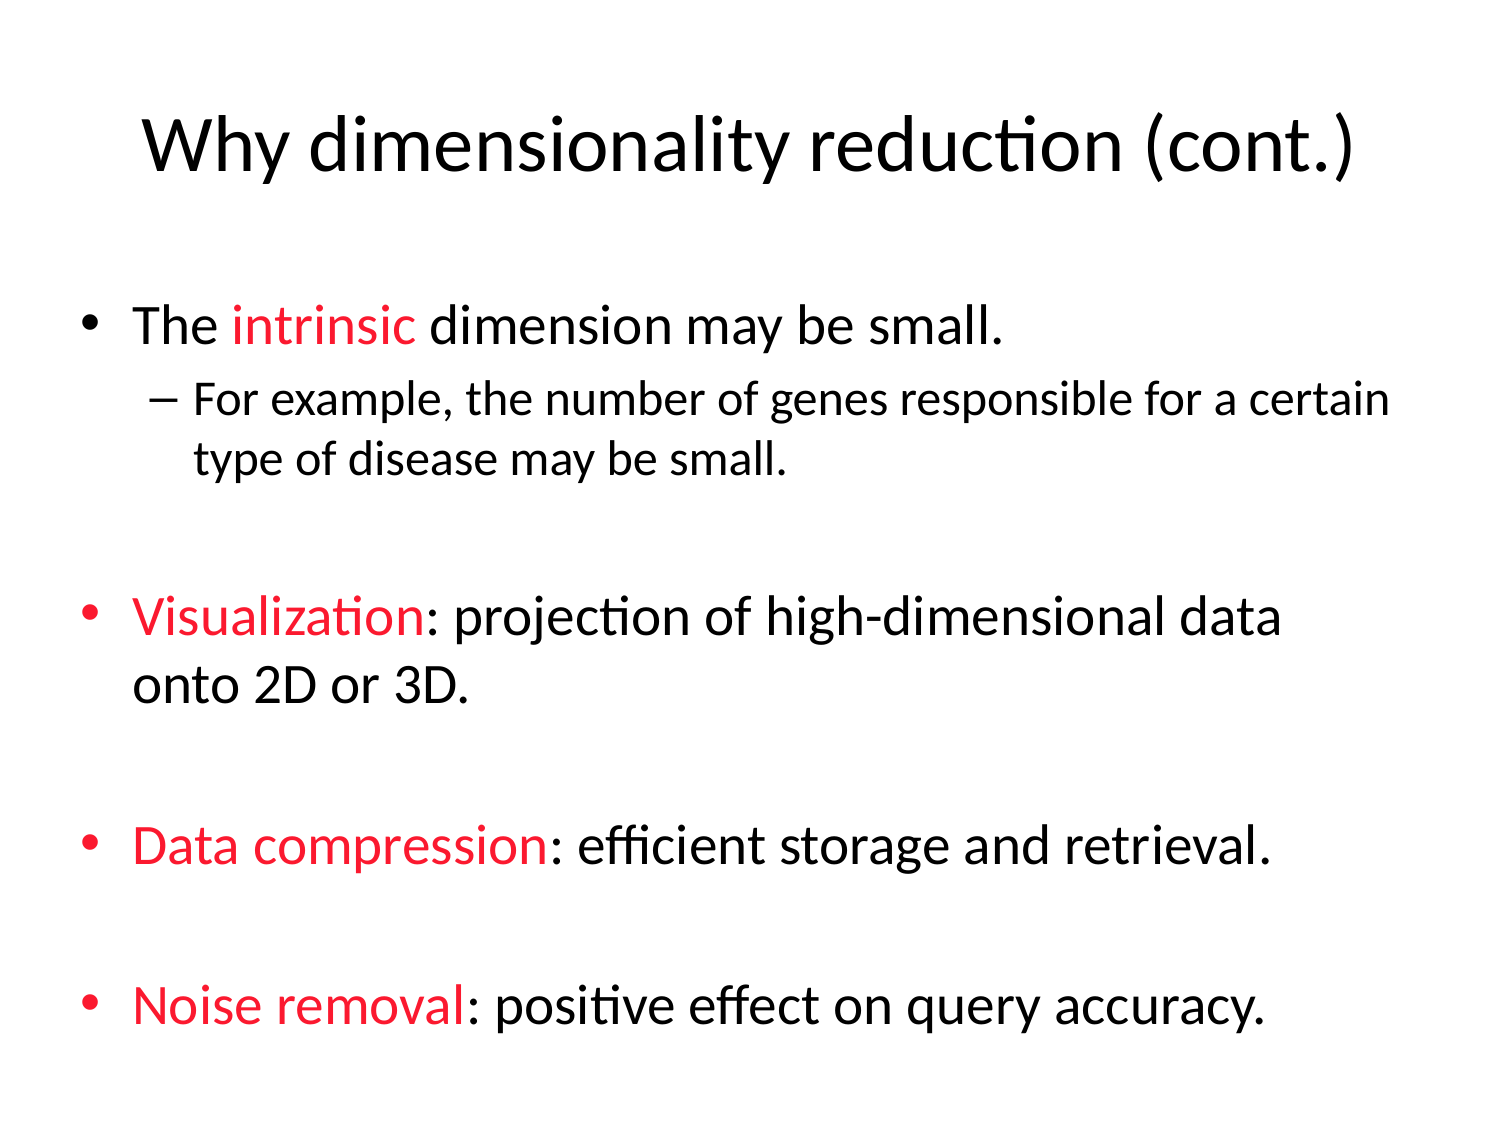

# Why dimensionality reduction (cont.)

The intrinsic dimension may be small.
For example, the number of genes responsible for a certain type of disease may be small.

Visualization: projection of high-dimensional data onto 2D or 3D.

Data compression: efficient storage and retrieval.

Noise removal: positive effect on query accuracy.